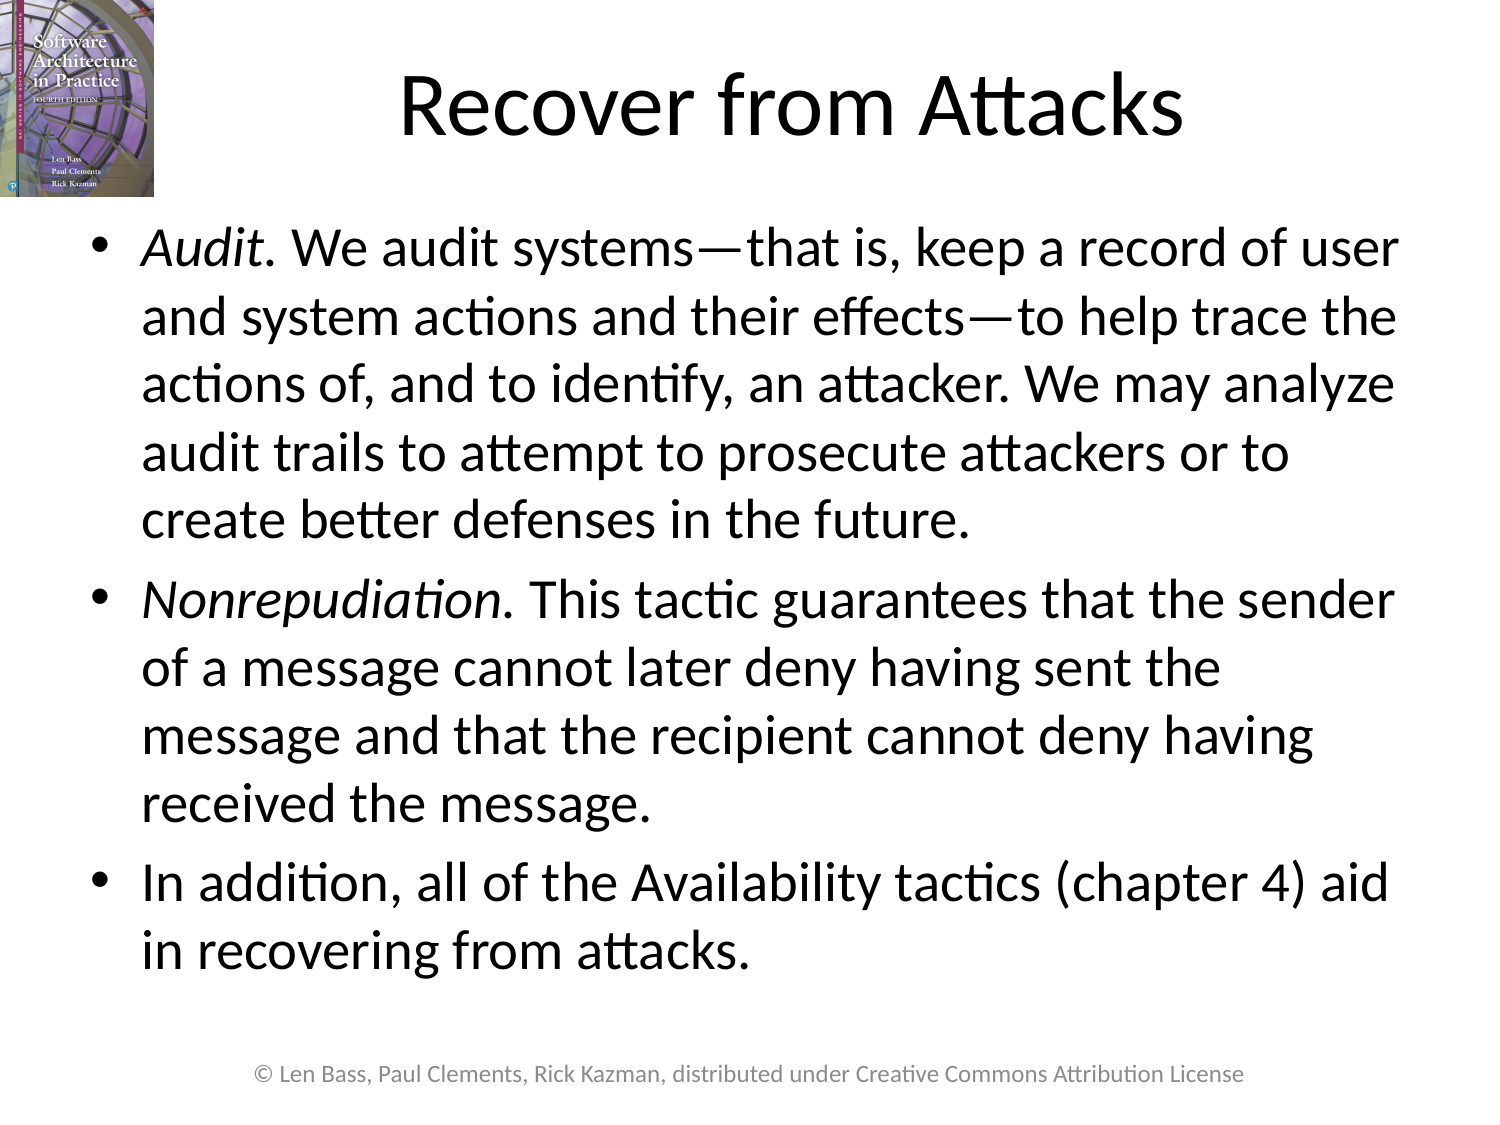

# Recover from Attacks
Audit. We audit systems—that is, keep a record of user and system actions and their effects—to help trace the actions of, and to identify, an attacker. We may analyze audit trails to attempt to prosecute attackers or to create better defenses in the future.
Nonrepudiation. This tactic guarantees that the sender of a message cannot later deny having sent the message and that the recipient cannot deny having received the message.
In addition, all of the Availability tactics (chapter 4) aid in recovering from attacks.
© Len Bass, Paul Clements, Rick Kazman, distributed under Creative Commons Attribution License